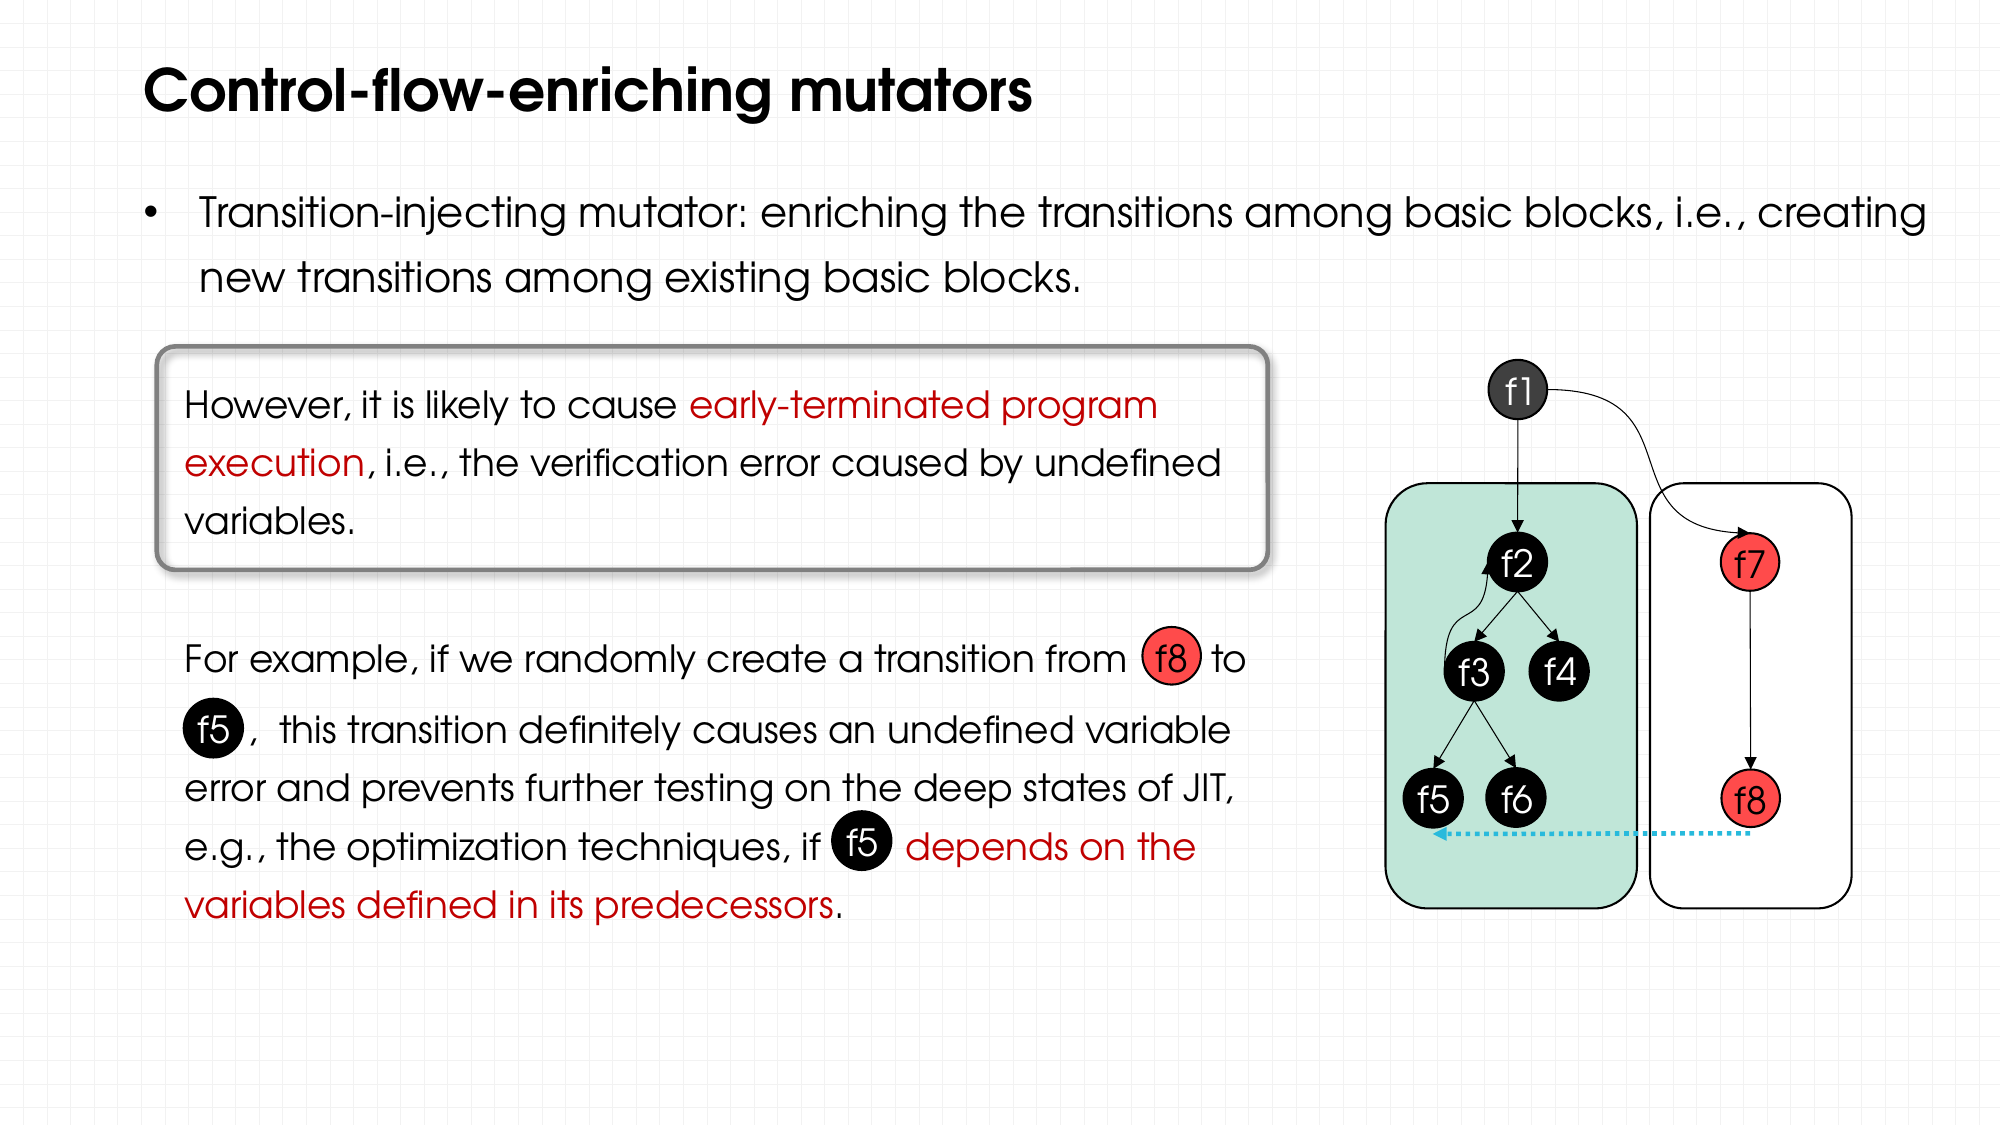

Control-flow-enriching mutators
Transition-injecting mutator: enriching the transitions among basic blocks, i.e., creating new transitions among existing basic blocks.

However, it is likely to cause early-terminated program execution, i.e., the verification error caused by undefined variables.

f1

f2

f7
f4

f3

f6

f5

f8
For example, if we randomly create a transition from        to
      ,  this transition definitely causes an undefined variable error and prevents further testing on the deep states of JIT, e.g., the optimization techniques, if        depends on the variables defined in its predecessors.

f8

f5

f5

38